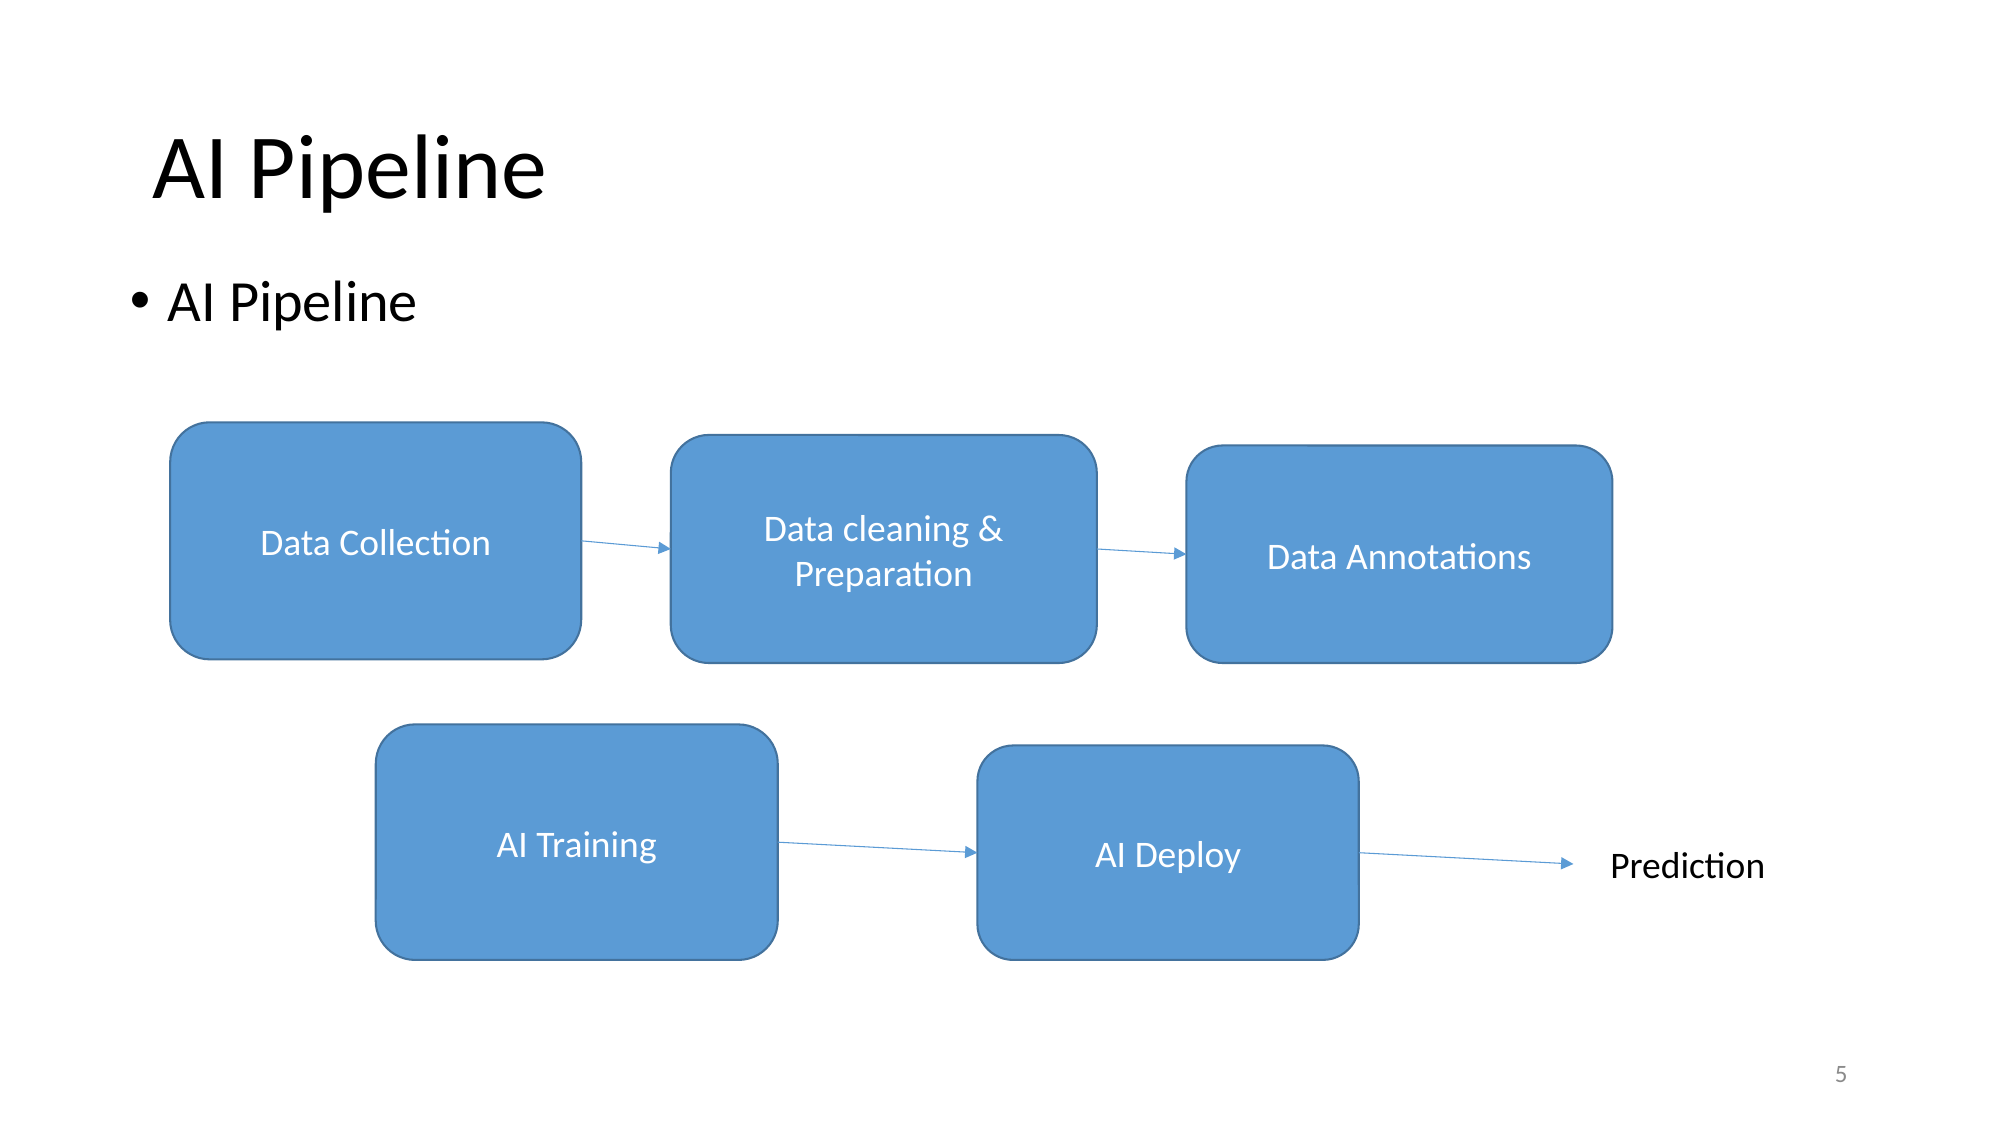

# AI Pipeline
AI Pipeline
Data Collection
Data cleaning & Preparation
Data Annotations
AI Training
AI Deploy
Prediction
5